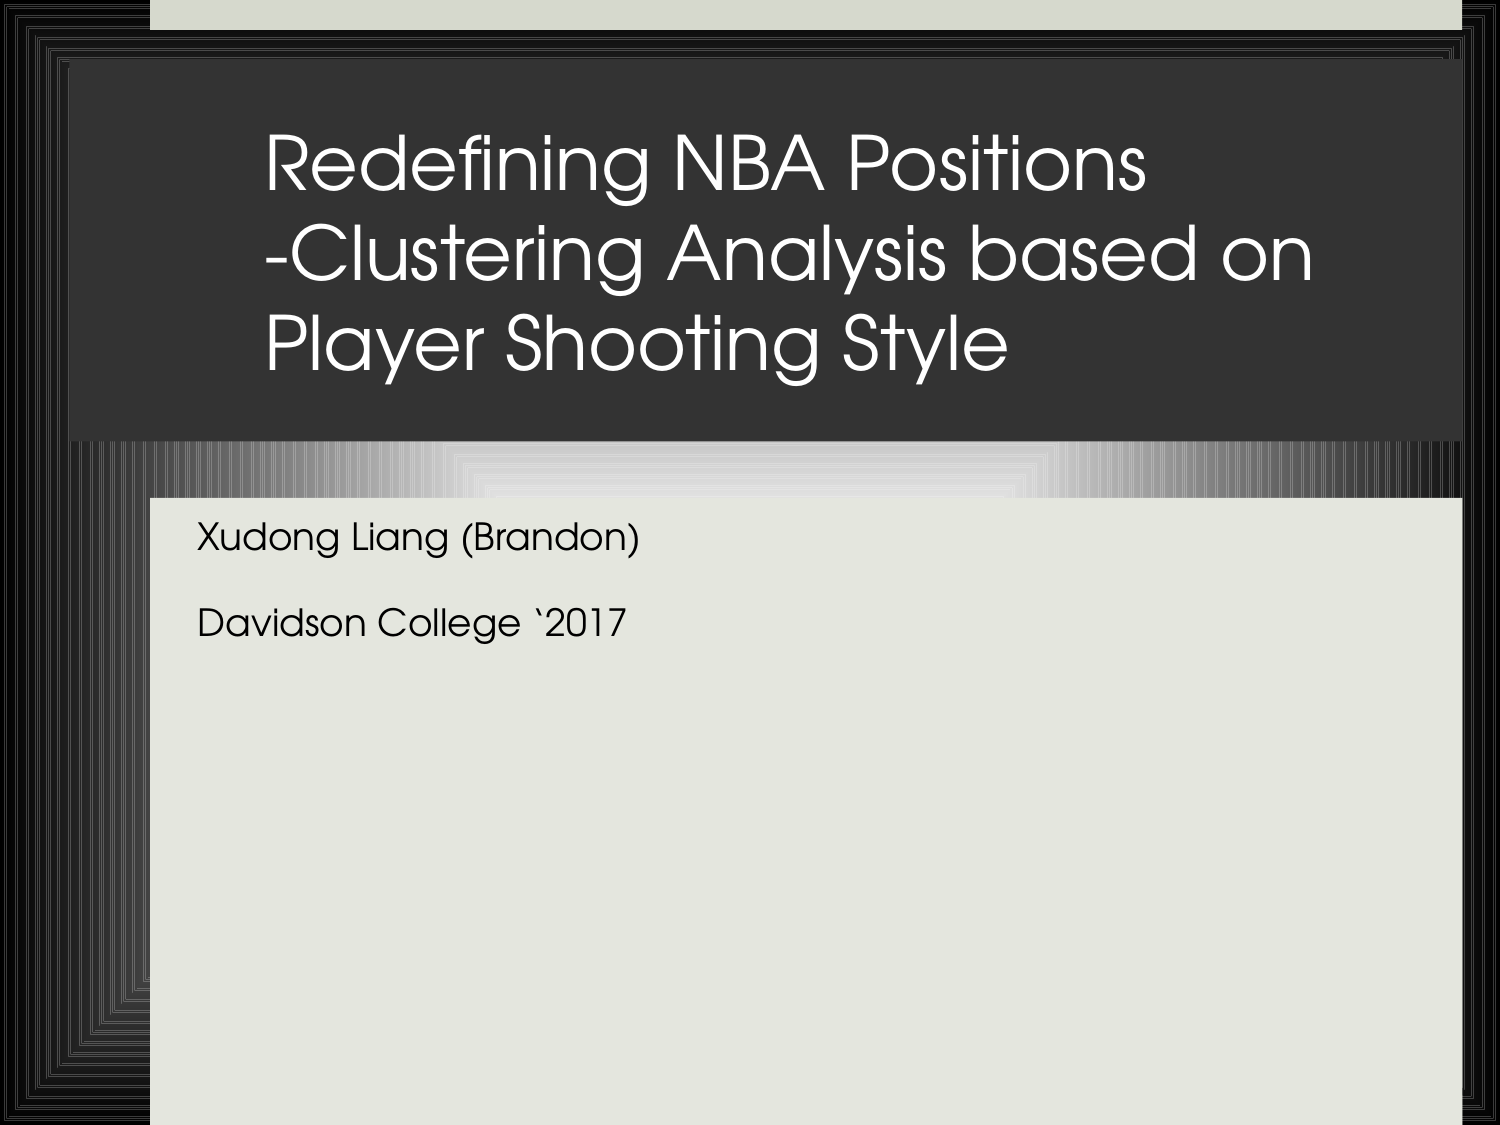

# Redefining NBA Positions -Clustering Analysis based on Player Shooting Style
Xudong Liang (Brandon)
Davidson College ‘2017